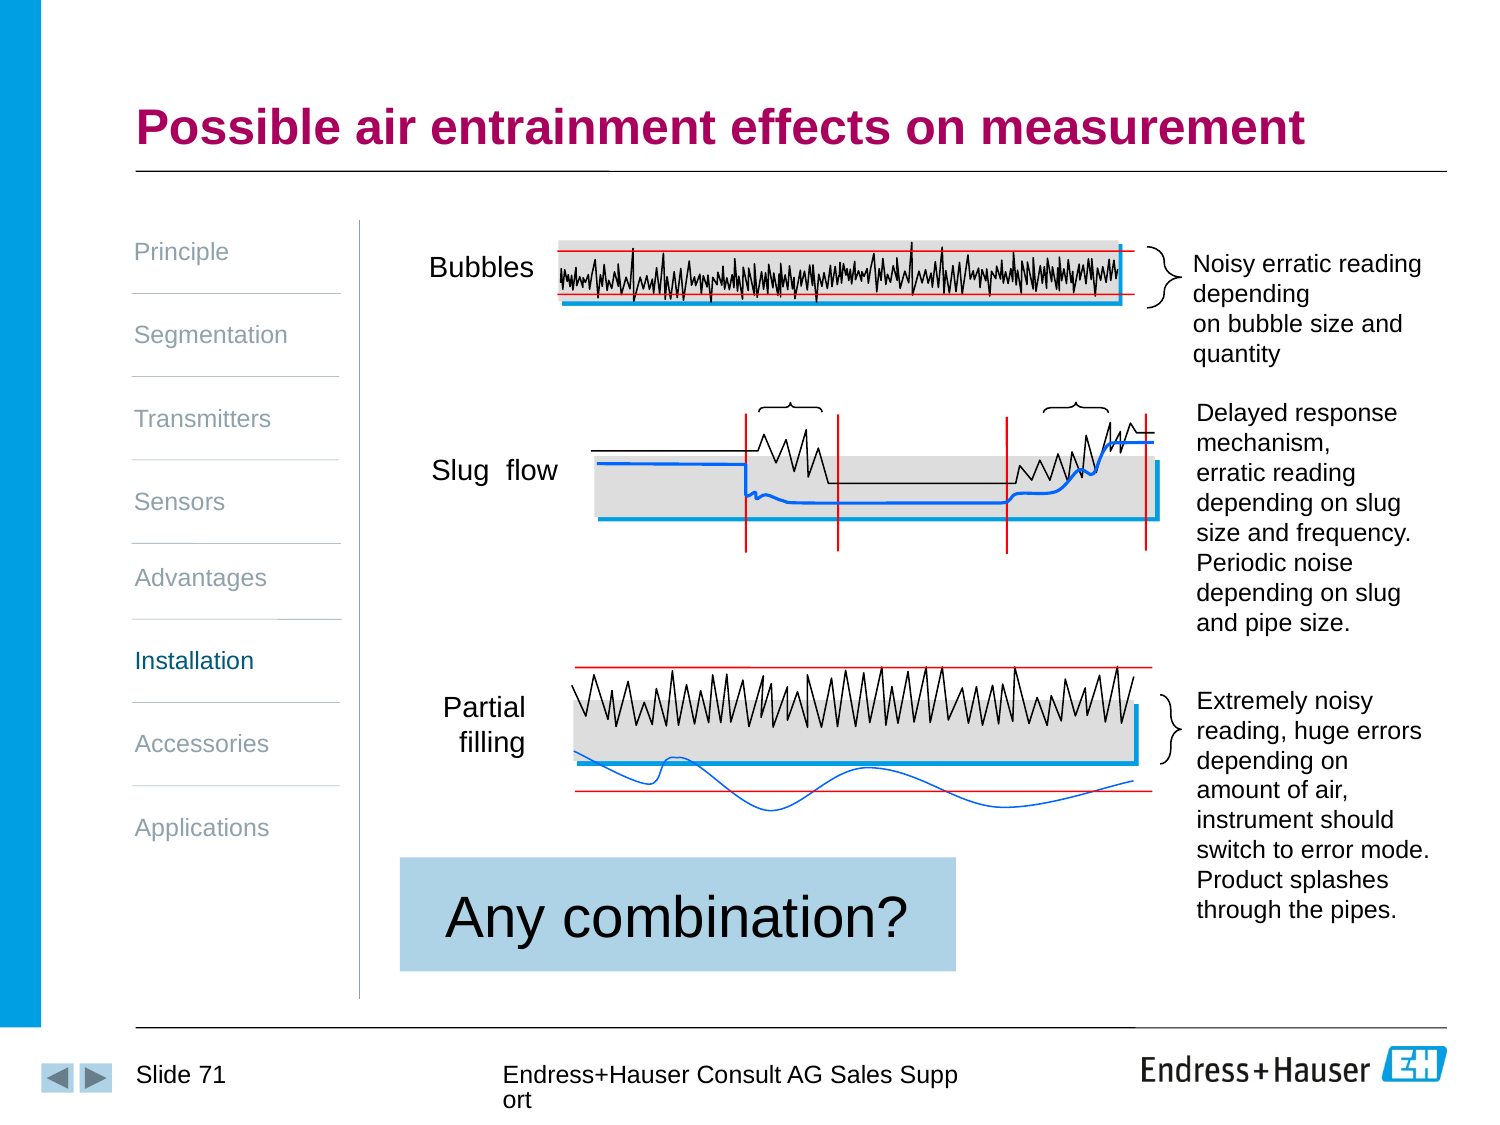

# Possible air entrainment effects on measurement
Principle
Noisy erratic reading depending
on bubble size and quantity

Bubbles

Segmentation

Transmitters

Delayed response mechanism,
erratic reading depending on slug size and frequency. Periodic noise depending on slug and pipe size.

Slug  flow

Sensors

Advantages

Installation

Extremely noisy reading, huge errors depending on amount of air, instrument should switch to error mode. Product splashes through the pipes.

Partial filling

Accessories

Applications
Any combination?
Slide 71
Endress+Hauser Consult AG Sales Support